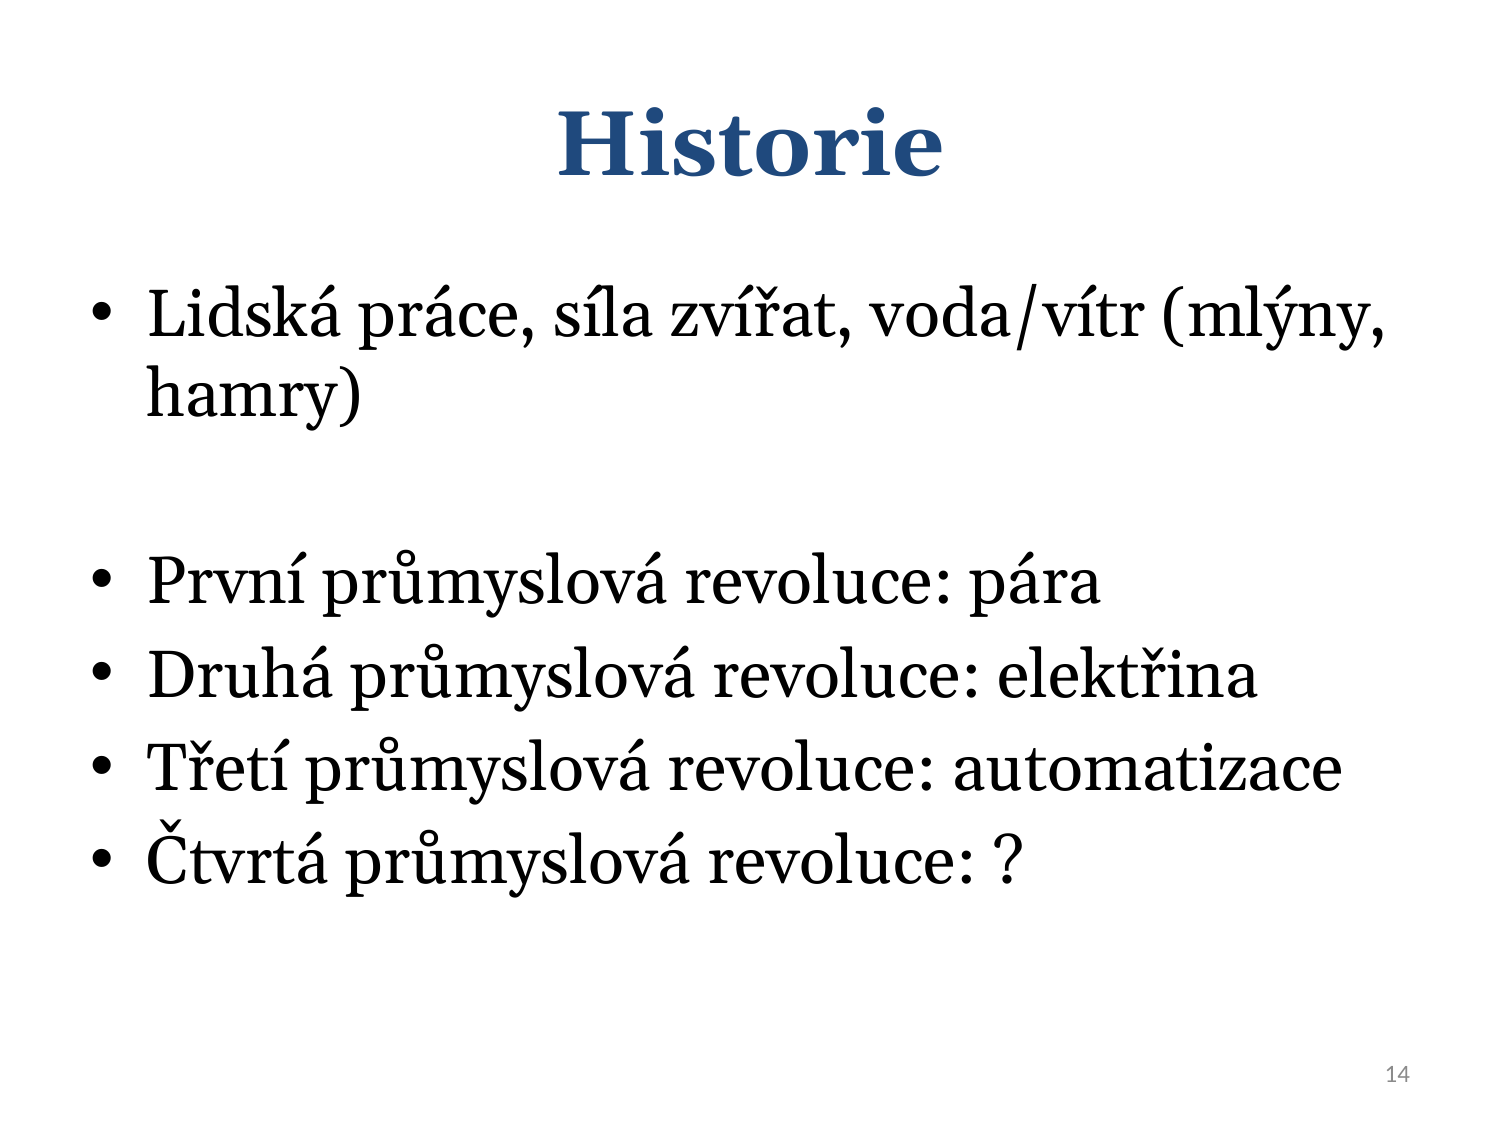

# Historie
Lidská práce, síla zvířat, voda/vítr (mlýny, hamry)

První průmyslová revoluce: pára
Druhá průmyslová revoluce: elektřina
Třetí průmyslová revoluce: automatizace
Čtvrtá průmyslová revoluce: ?

14